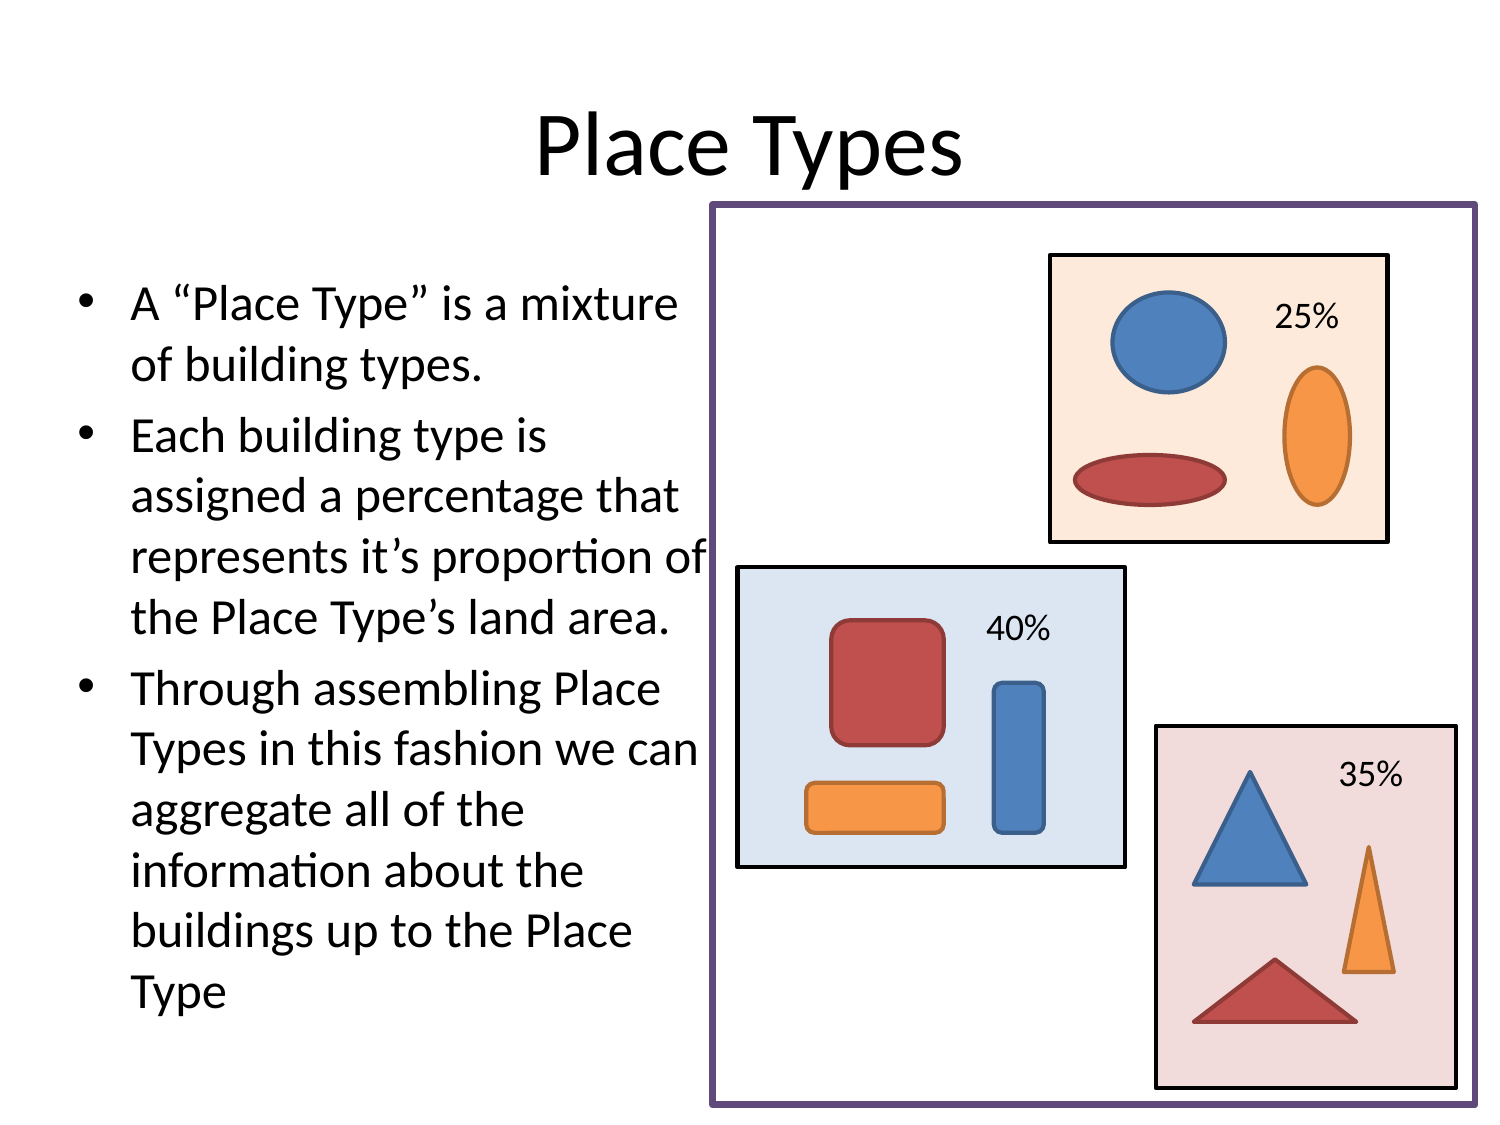

# Place Types

A “Place Type” is a mixture of building types.
Each building type is assigned a percentage that represents it’s proportion of the Place Type’s land area.
Through assembling Place Types in this fashion we can aggregate all of the information about the buildings up to the Place Type
25%

40%

35%